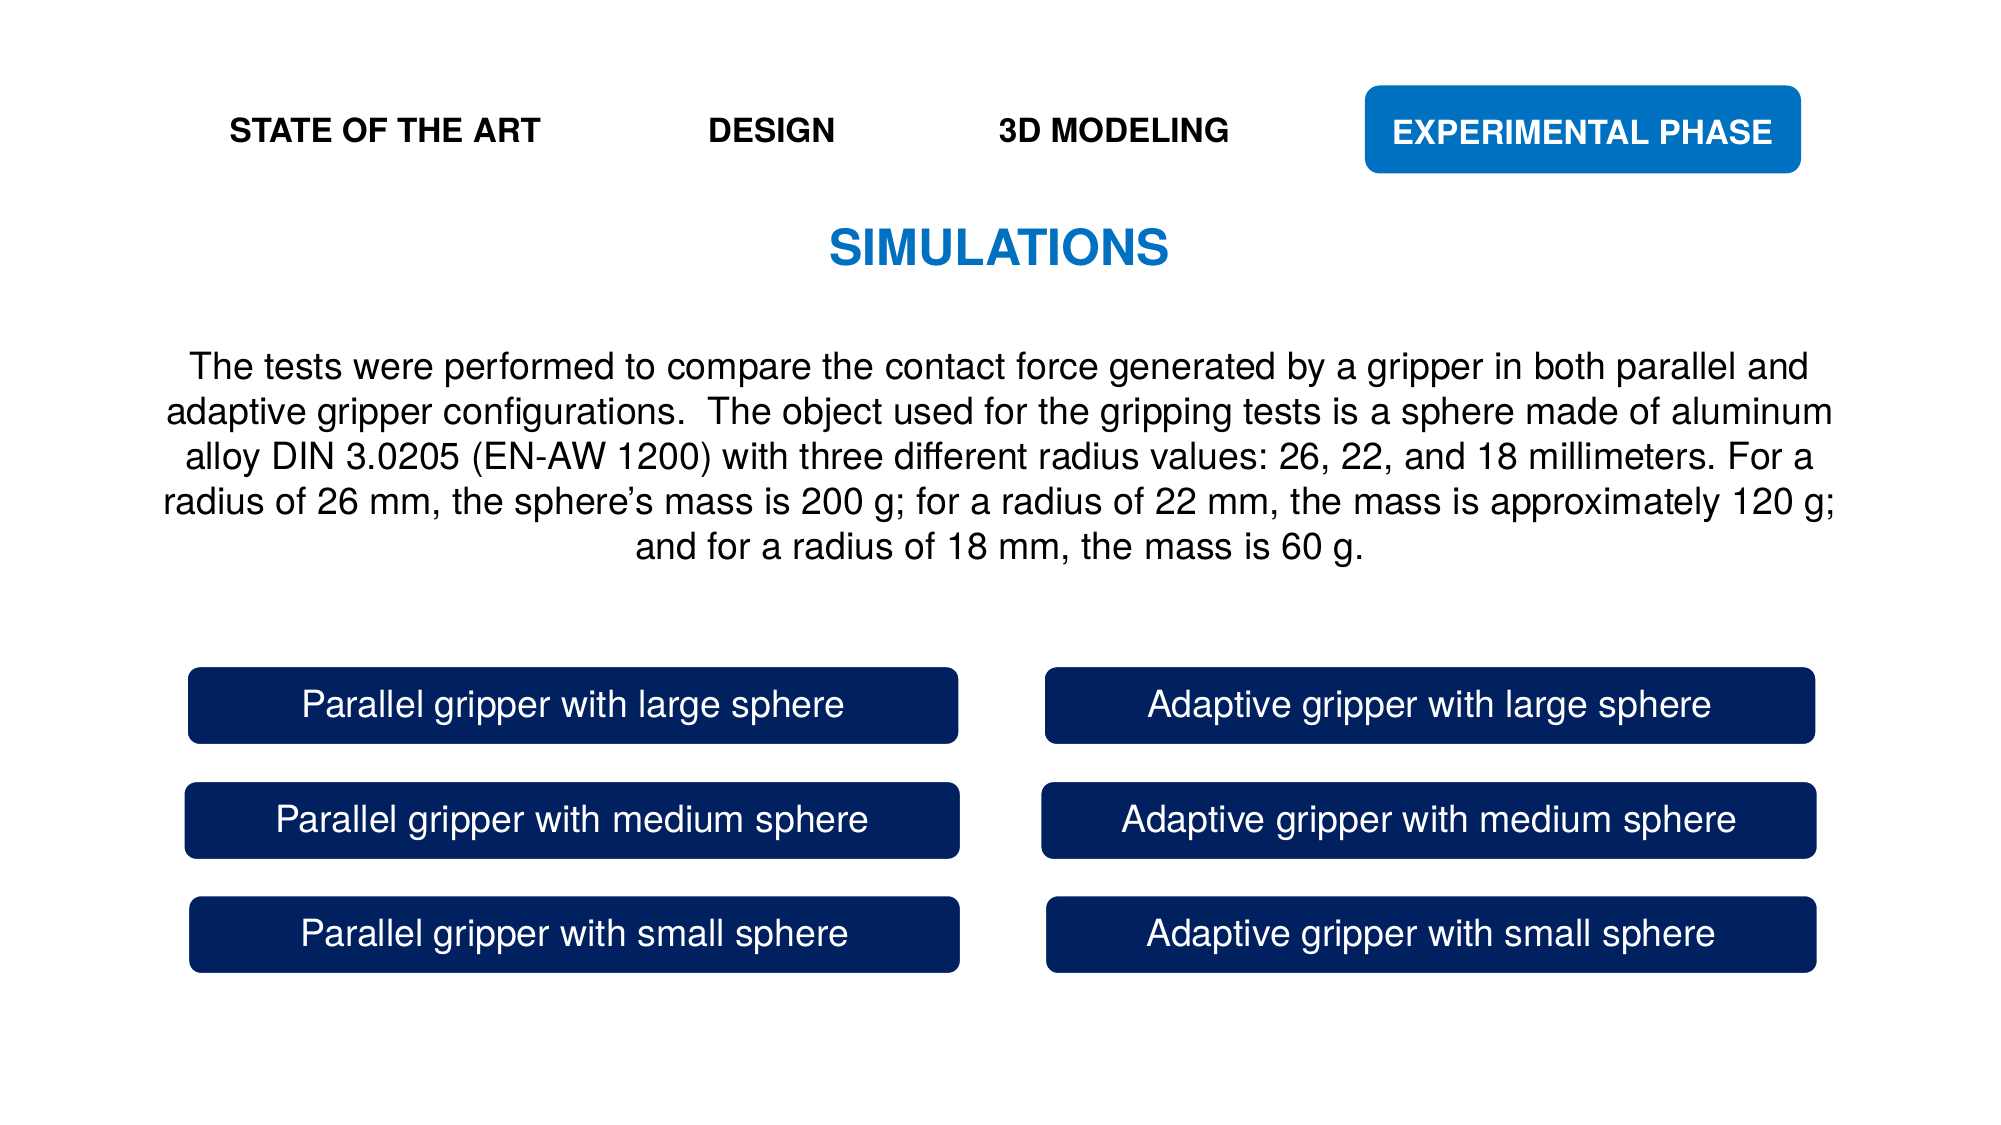

STATE OF THE ART
DESIGN
3D MODELING
EXPERIMENTAL PHASE
SIMULATIONS
The tests were performed to compare the contact force generated by a gripper in both parallel and adaptive gripper configurations.  The object used for the gripping tests is a sphere made of aluminum alloy DIN 3.0205 (EN-AW 1200) with three different radius values: 26, 22, and 18 millimeters. For a radius of 26 mm, the sphere’s mass is 200 g; for a radius of 22 mm, the mass is approximately 120 g; and for a radius of 18 mm, the mass is 60 g.

Parallel gripper with large sphere

Adaptive gripper with large sphere

Parallel gripper with medium sphere

Adaptive gripper with medium sphere

Parallel gripper with small sphere

Adaptive gripper with small sphere